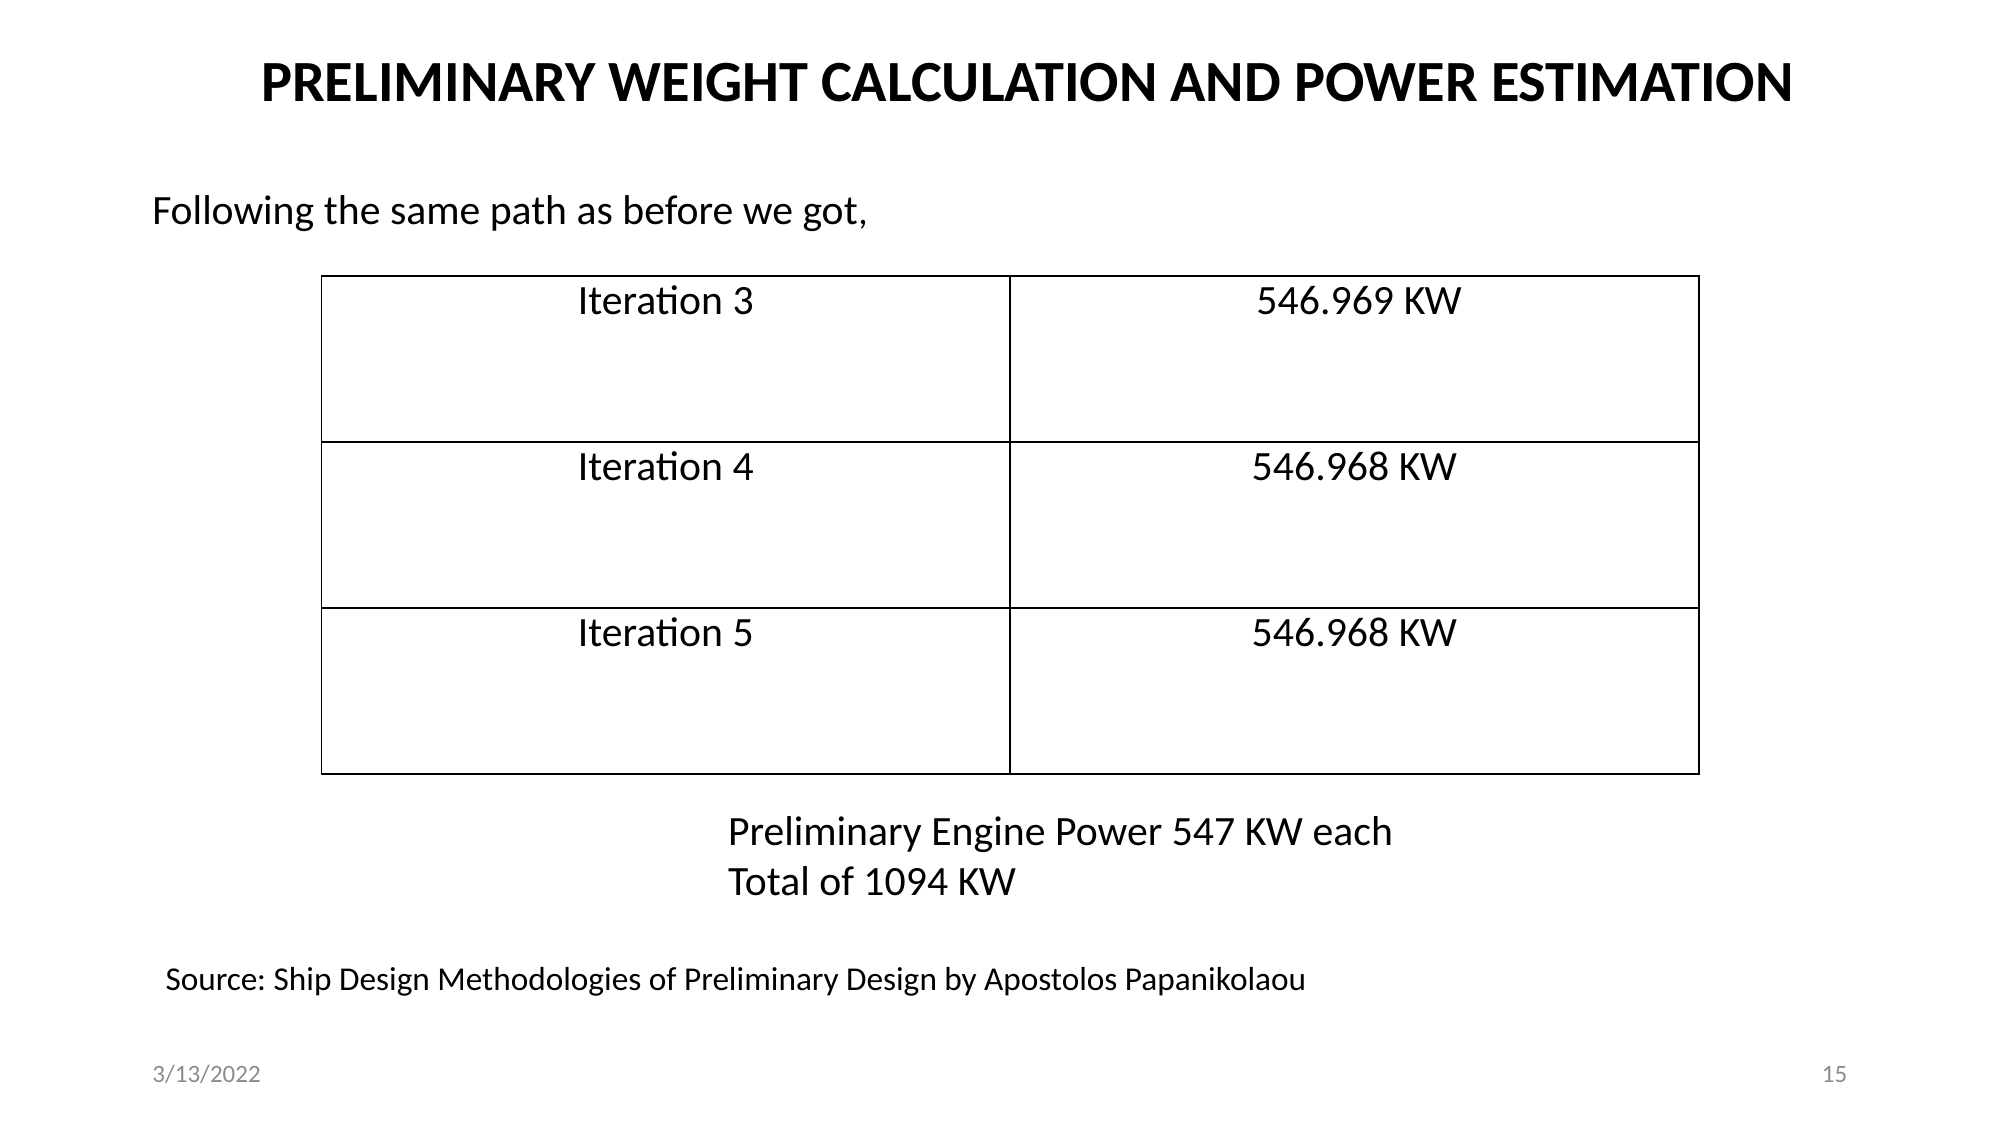

PRELIMINARY WEIGHT CALCULATION AND POWER ESTIMATION
Following the same path as before we got,
| Iteration 3 | 546.969 KW |
| --- | --- |
| Iteration 4 | 546.968 KW |
| Iteration 5 | 546.968 KW |
Preliminary Engine Power 547 KW each
Total of 1094 KW
Source: Ship Design Methodologies of Preliminary Design by Apostolos Papanikolaou
3/13/2022
15